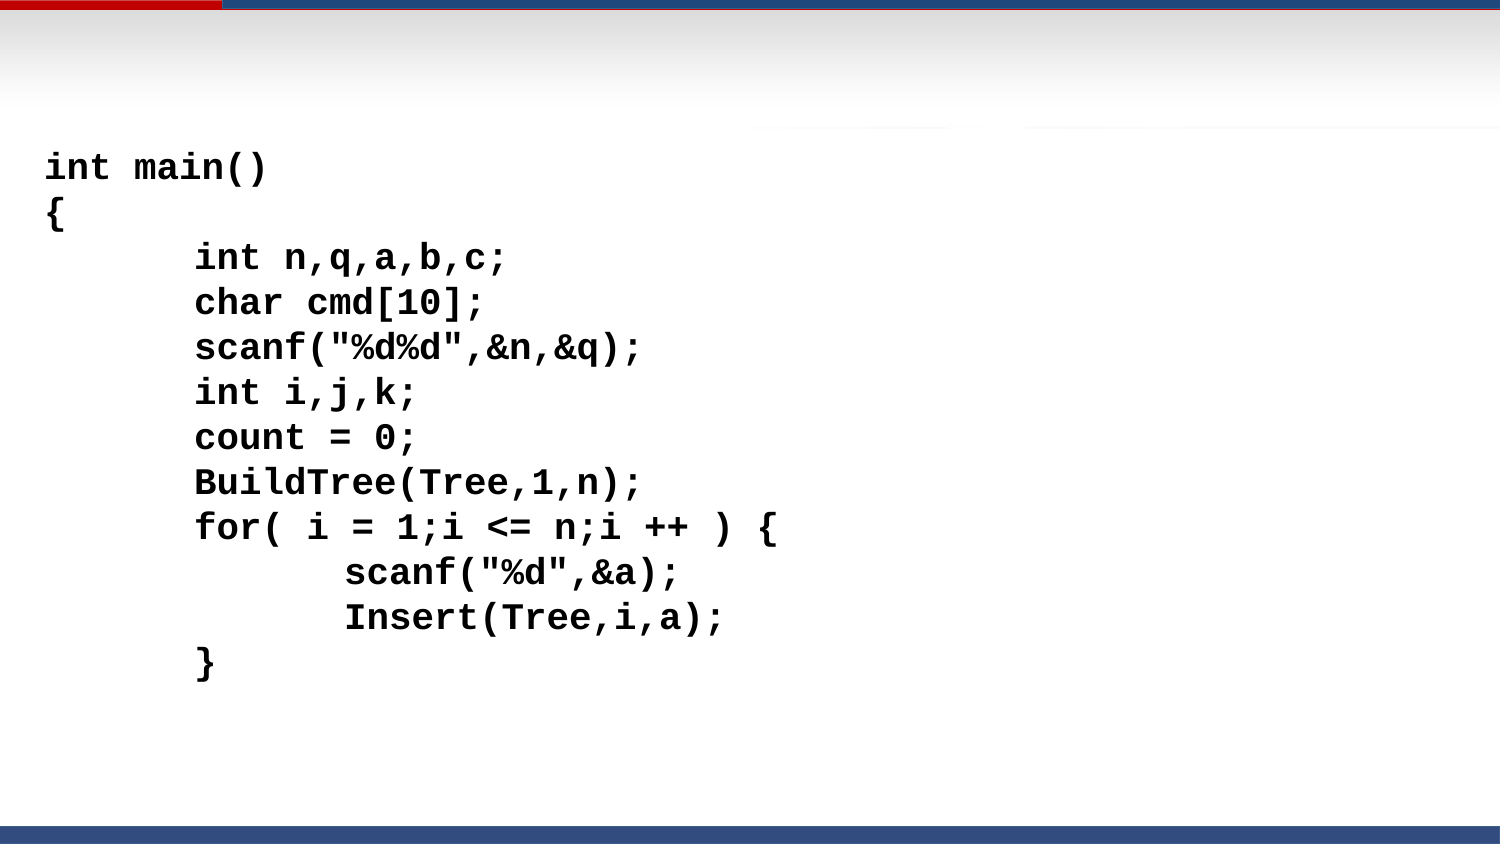

int main()
{
	int n,q,a,b,c;
	char cmd[10];
	scanf("%d%d",&n,&q);
	int i,j,k;
	count = 0;
	BuildTree(Tree,1,n);
	for( i = 1;i <= n;i ++ ) {
		scanf("%d",&a);
		Insert(Tree,i,a);
	}